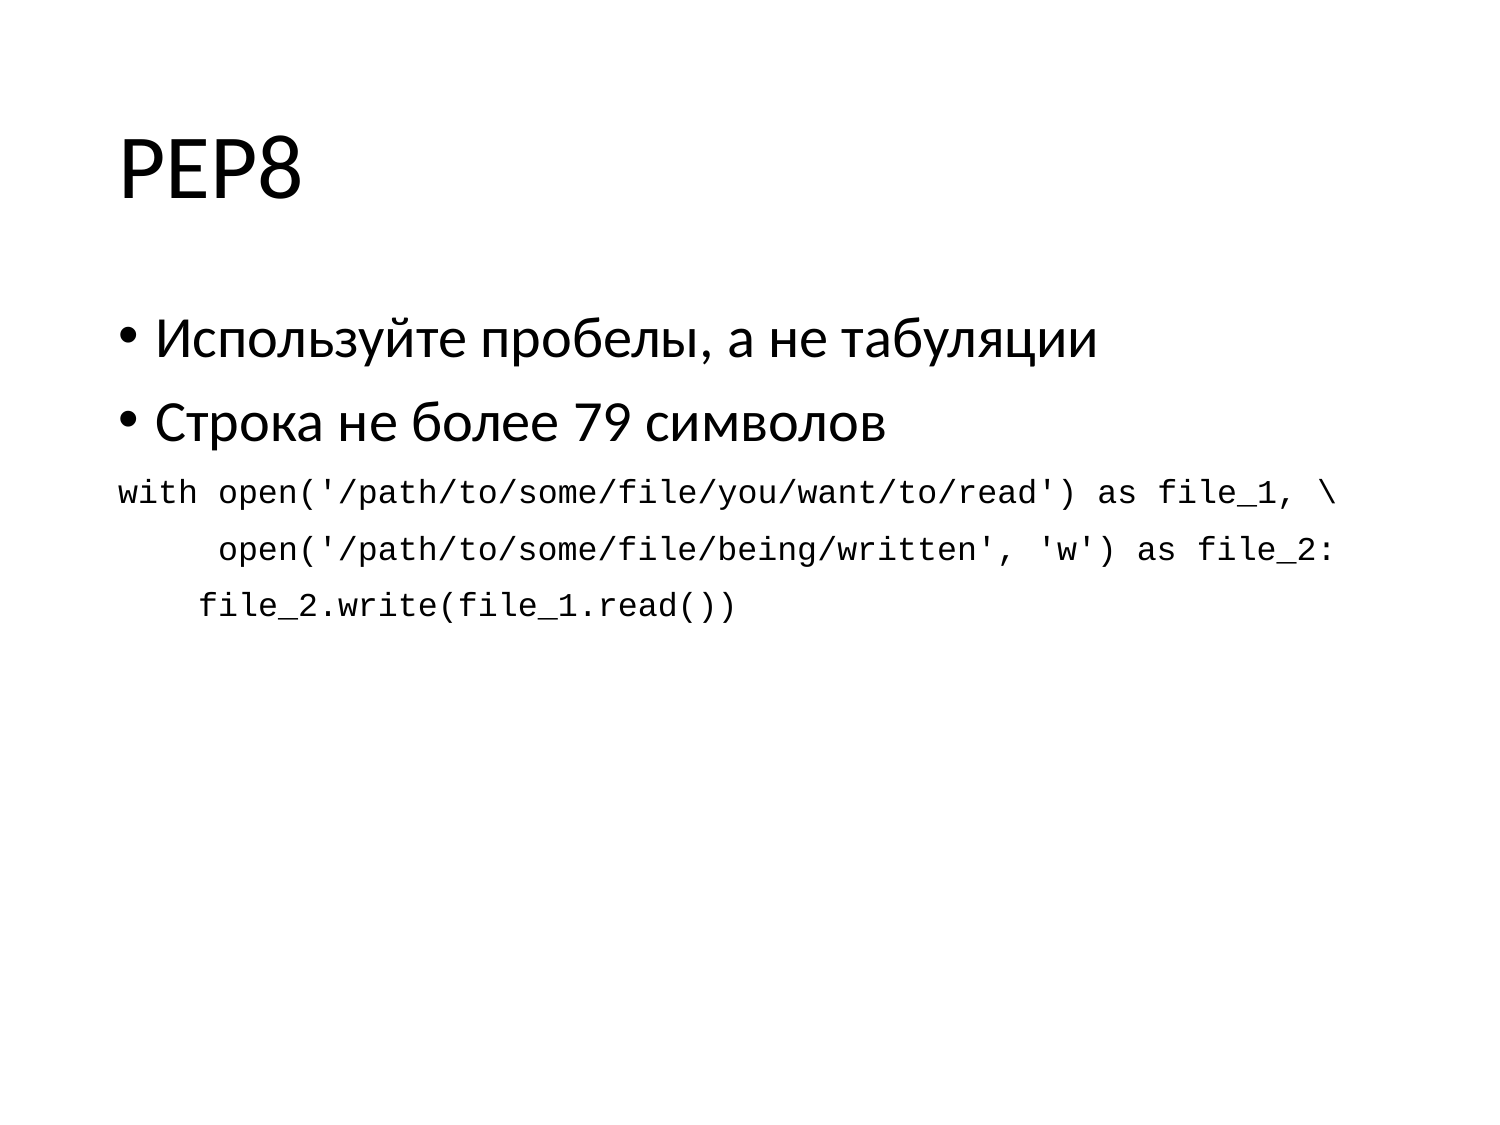

# PEP8
Используйте пробелы, а не табуляции
Строка не более 79 символов
with open('/path/to/some/file/you/want/to/read') as file_1, \
     open('/path/to/some/file/being/written', 'w') as file_2:
    file_2.write(file_1.read())